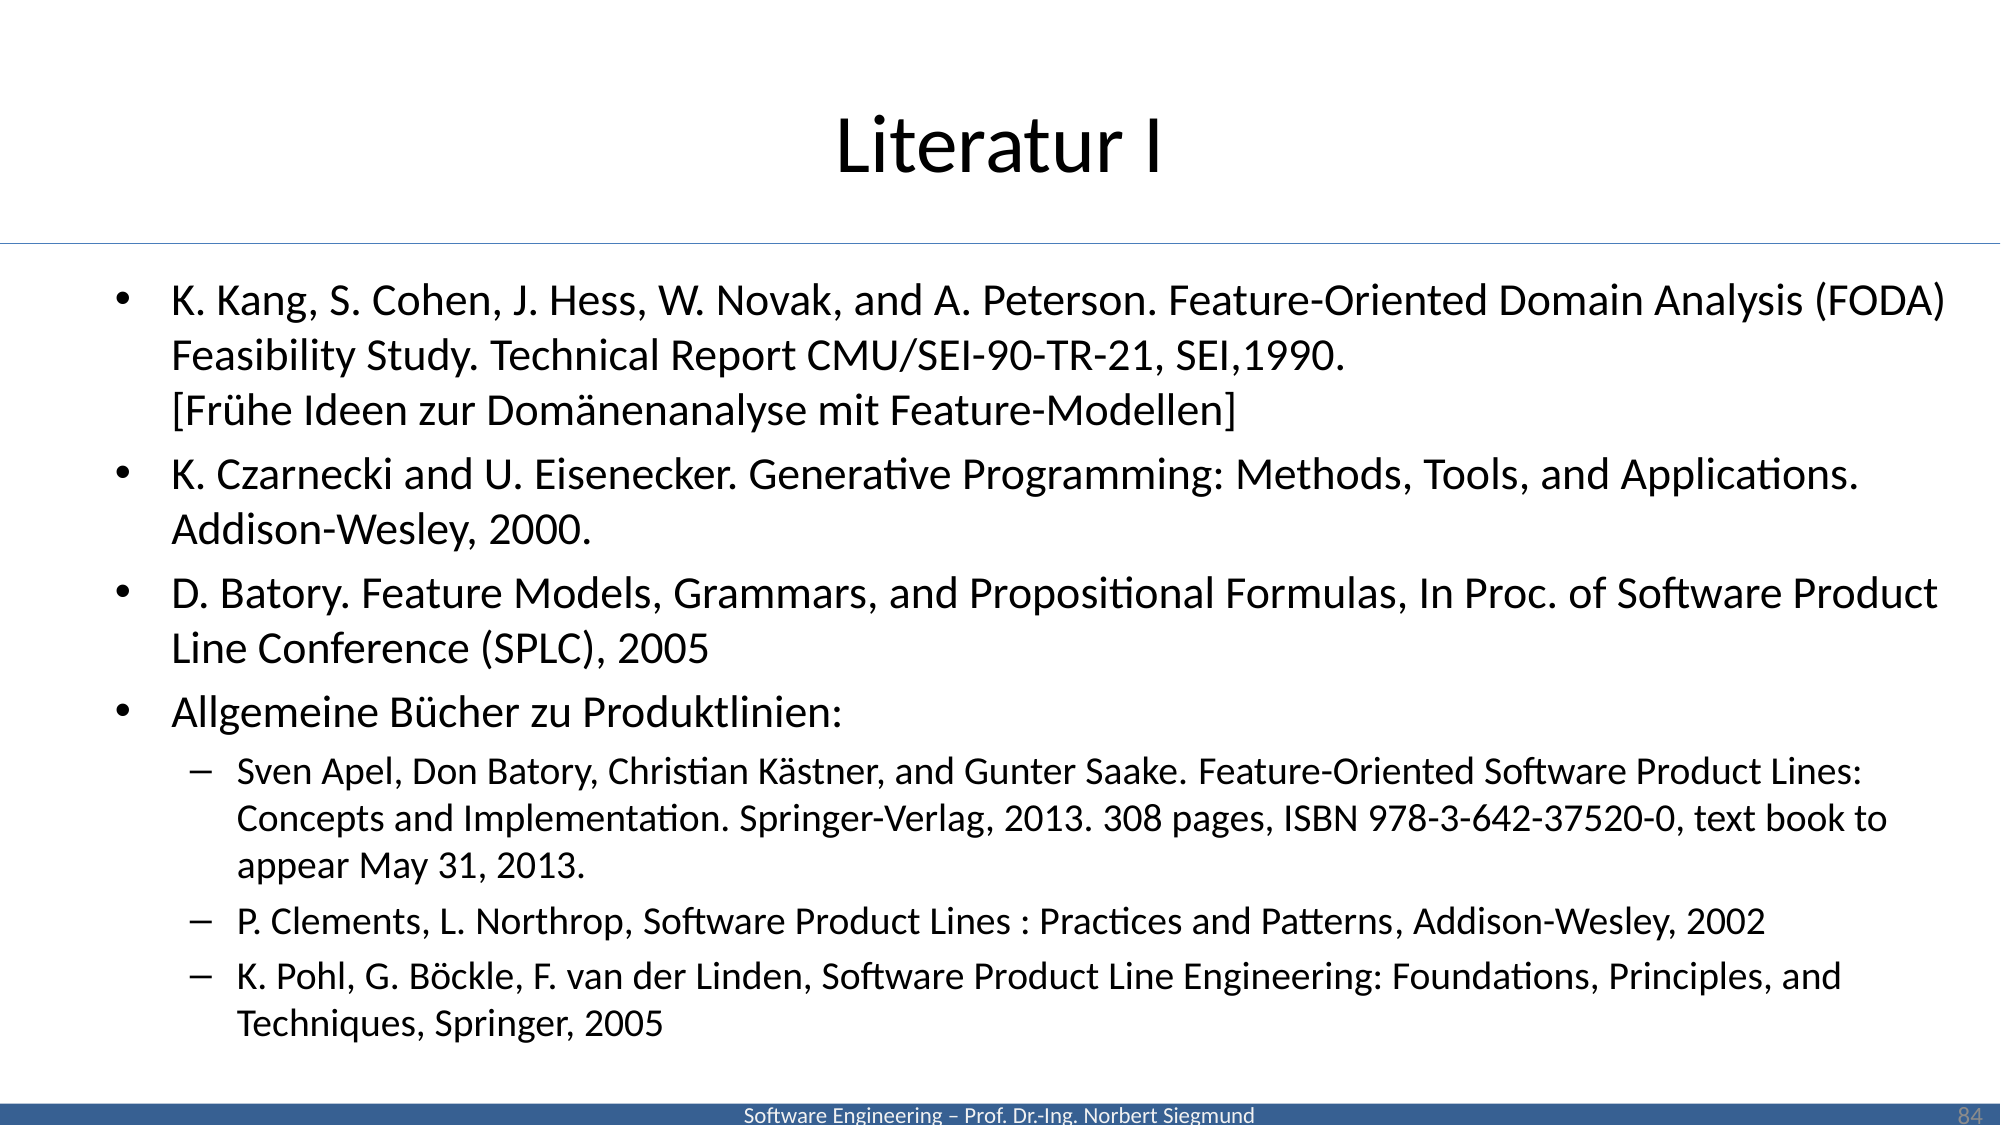

# Literatur I
K. Kang, S. Cohen, J. Hess, W. Novak, and A. Peterson. Feature-Oriented Domain Analysis (FODA) Feasibility Study. Technical Report CMU/SEI-90-TR-21, SEI,1990.
[Frühe Ideen zur Domänenanalyse mit Feature-Modellen]
K. Czarnecki and U. Eisenecker. Generative Programming: Methods, Tools, and Applications. Addison-Wesley, 2000.
D. Batory. Feature Models, Grammars, and Propositional Formulas, In Proc. of Software Product Line Conference (SPLC), 2005
Allgemeine Bücher zu Produktlinien:
Sven Apel, Don Batory, Christian Kästner, and Gunter Saake. Feature-Oriented Software Product Lines: Concepts and Implementation. Springer-Verlag, 2013. 308 pages, ISBN 978-3-642-37520-0, text book to appear May 31, 2013.
P. Clements, L. Northrop, Software Product Lines : Practices and Patterns, Addison-Wesley, 2002
K. Pohl, G. Böckle, F. van der Linden, Software Product Line Engineering: Foundations, Principles, and Techniques, Springer, 2005
84